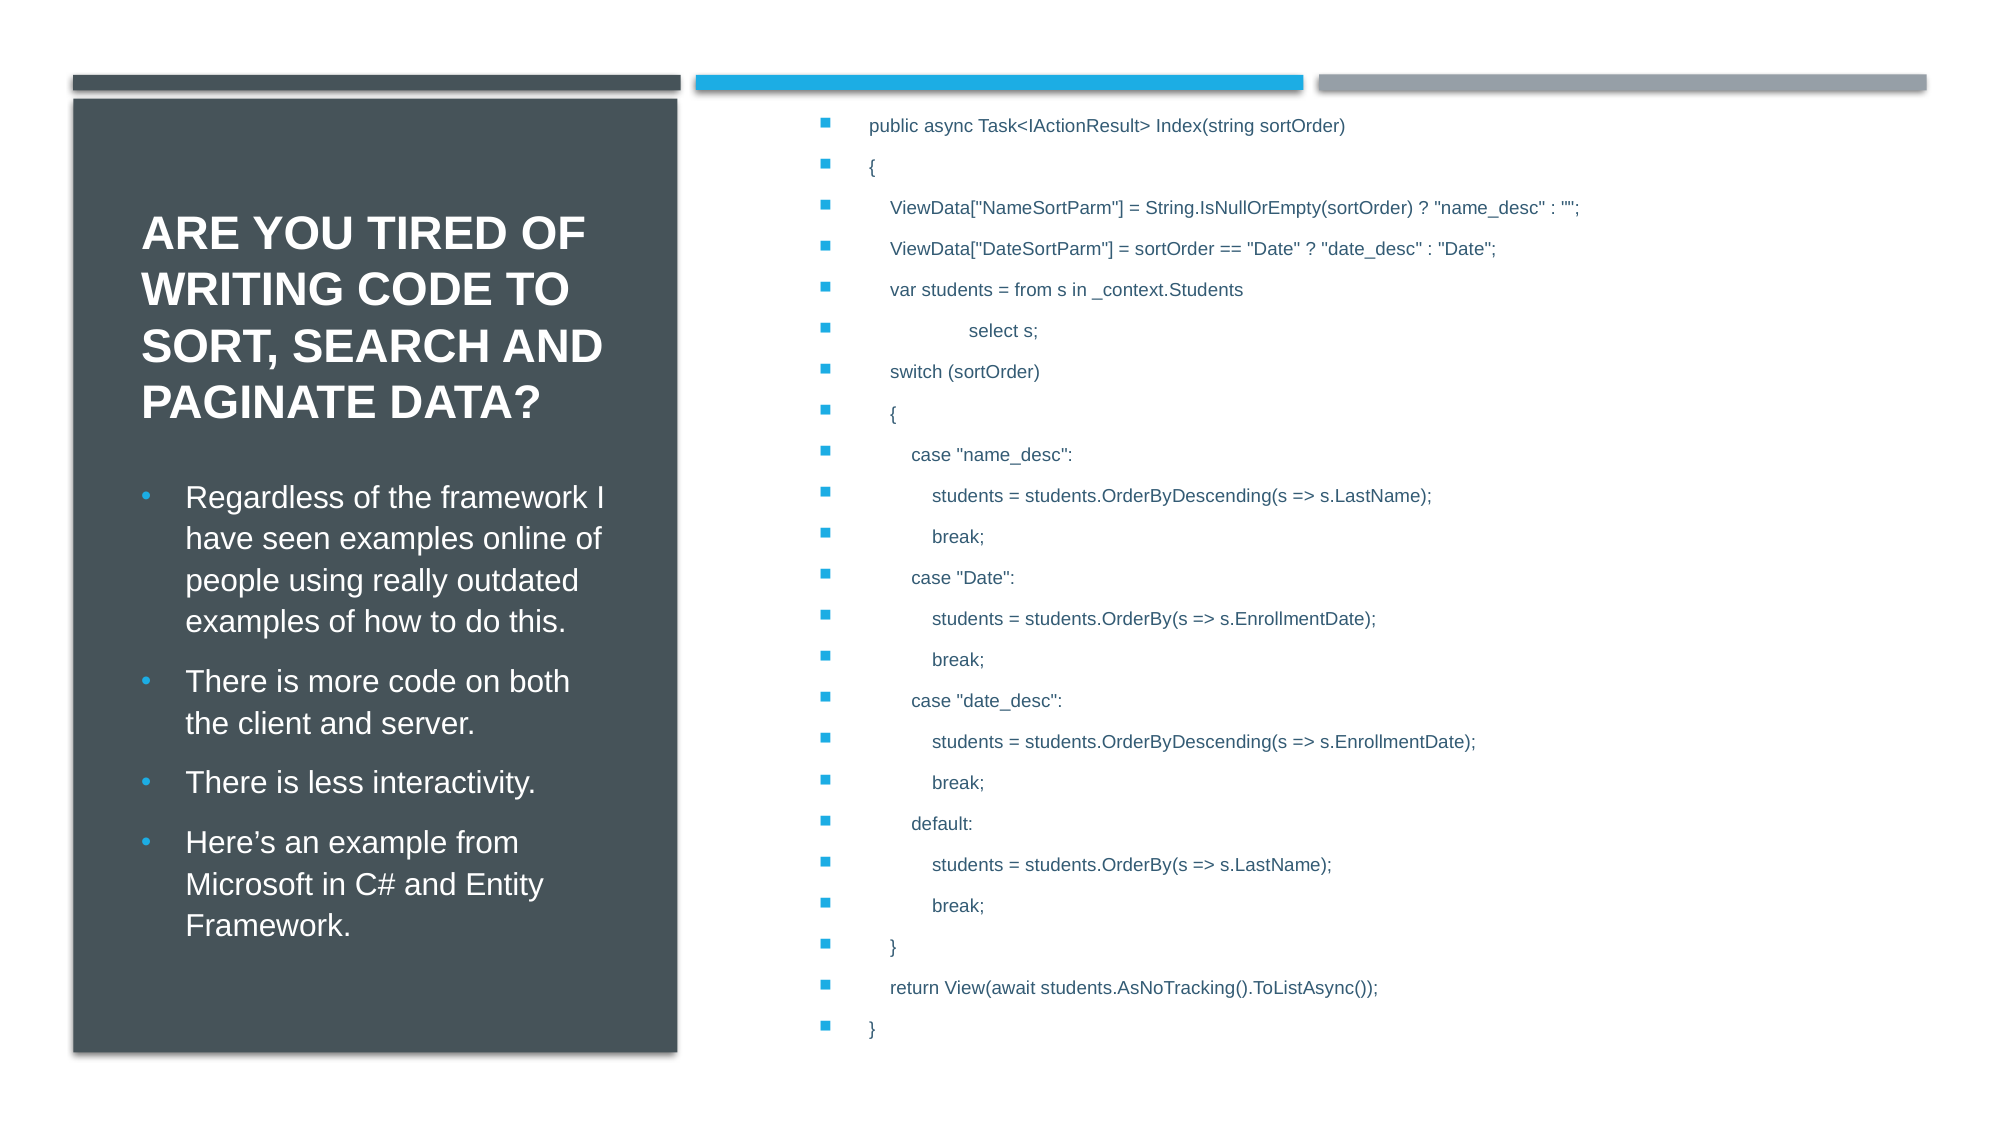

# Are You tired of writing code to sort, search and paginate data?
public async Task<IActionResult> Index(string sortOrder)
{
    ViewData["NameSortParm"] = String.IsNullOrEmpty(sortOrder) ? "name_desc" : "";
    ViewData["DateSortParm"] = sortOrder == "Date" ? "date_desc" : "Date";
    var students = from s in _context.Students
                   select s;
    switch (sortOrder)
    {
        case "name_desc":
            students = students.OrderByDescending(s => s.LastName);
            break;
        case "Date":
            students = students.OrderBy(s => s.EnrollmentDate);
            break;
        case "date_desc":
            students = students.OrderByDescending(s => s.EnrollmentDate);
            break;
        default:
            students = students.OrderBy(s => s.LastName);
            break;
    }
    return View(await students.AsNoTracking().ToListAsync());
}
Regardless of the framework I have seen examples online of people using really outdated examples of how to do this.
There is more code on both the client and server.
There is less interactivity.
Here’s an example from Microsoft in C# and Entity Framework.